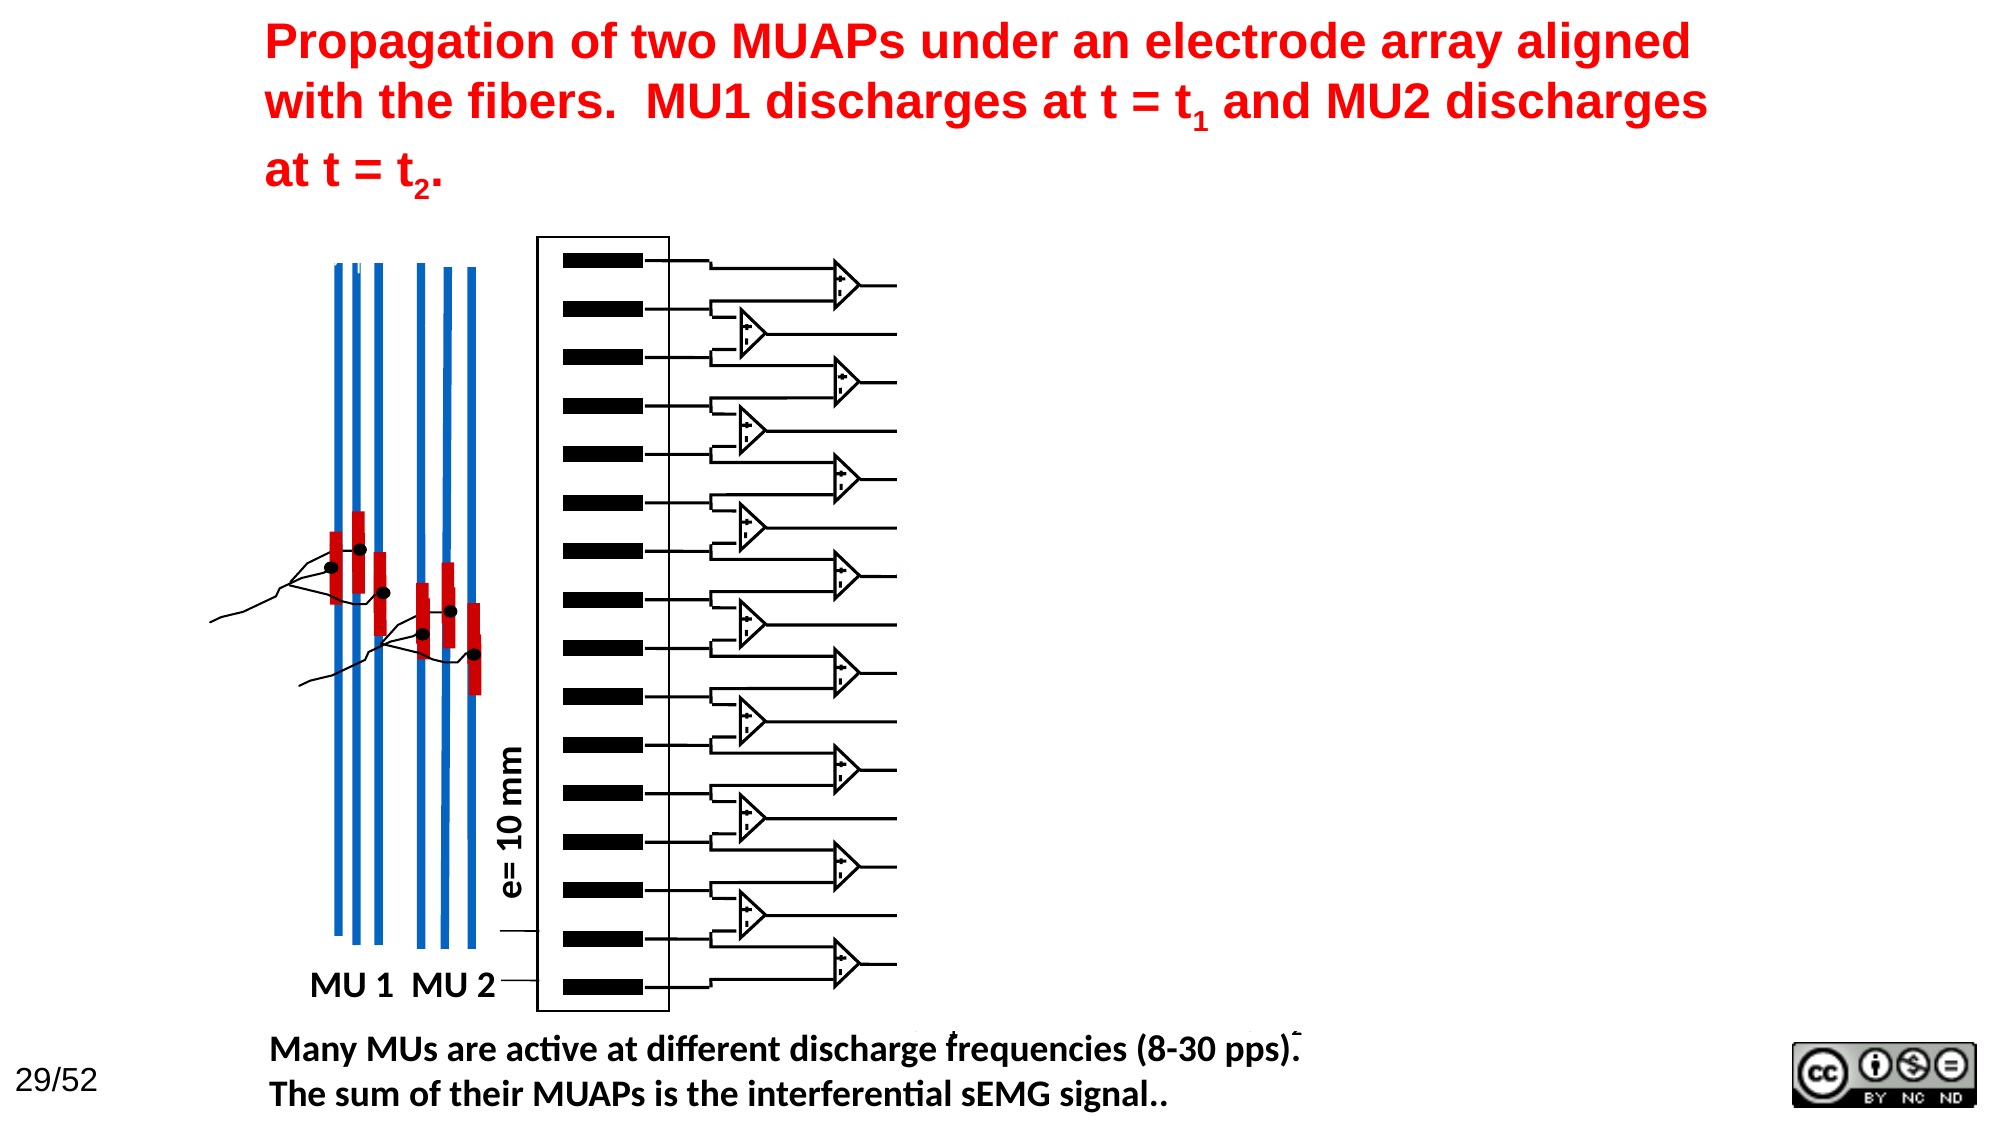

Propagation of two MUAPs under an electrode array aligned with the fibers.  MU1 discharges at t = t1 and MU2 discharges at t = t2.

time
IZ1

IZ 2

e= 10 mm

MU 1  MU 2

t2
t1
Many MUs are active at different discharge frequencies (8-30 pps).
The sum of their MUAPs is the interferential sEMG signal..